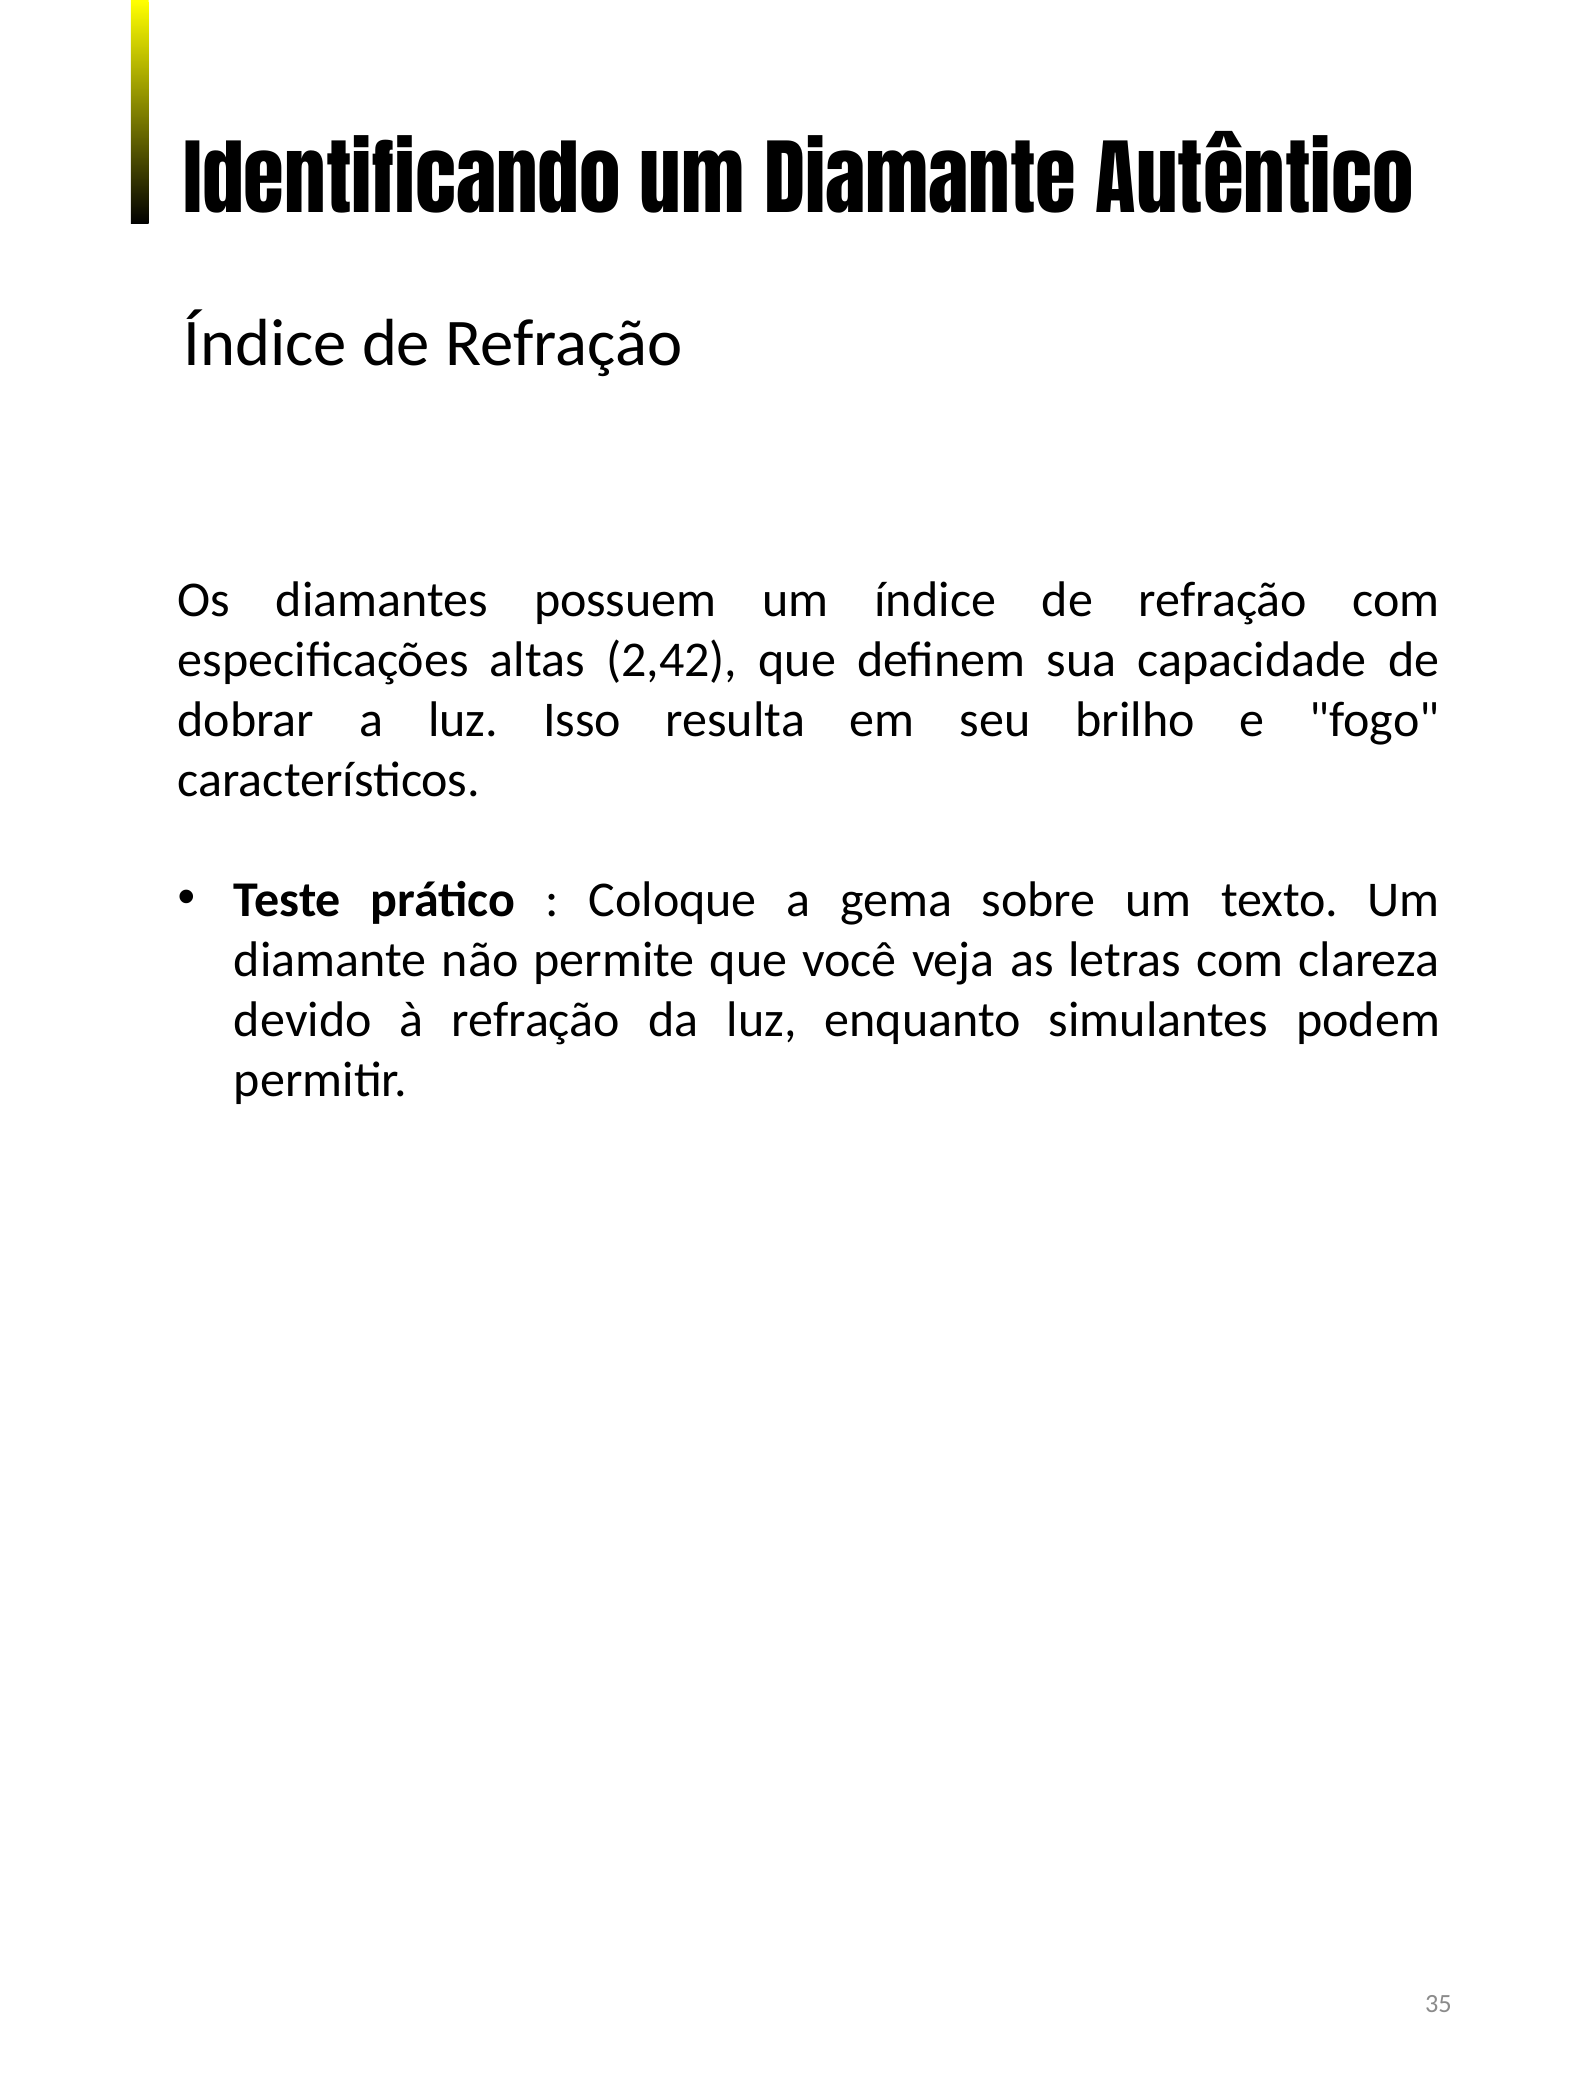

Identificando um Diamante Autêntico
Índice de Refração
Os diamantes possuem um índice de refração com especificações altas (2,42), que definem sua capacidade de dobrar a luz. Isso resulta em seu brilho e "fogo" característicos.

Teste prático : Coloque a gema sobre um texto. Um diamante não permite que você veja as letras com clareza devido à refração da luz, enquanto simulantes podem permitir.
35